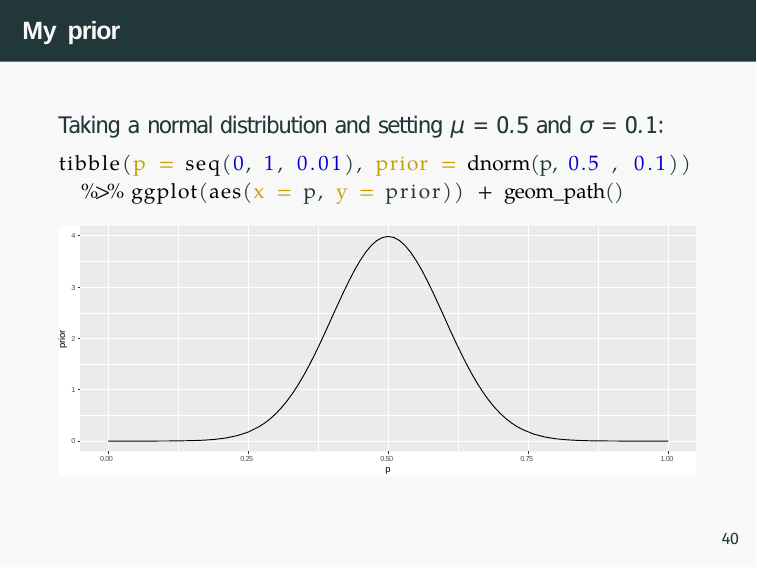

# My prior
Taking a normal distribution and setting µ = 0.5 and σ = 0.1:
tibble(p = seq(0, 1, 0.01), prior = dnorm(p, 0.5 , 0.1)) %>% ggplot(aes(x = p, y = prior)) + geom_path()

4

3
prior
2
1
0
0.00
0.25
0.50
p
0.75
1.00
40